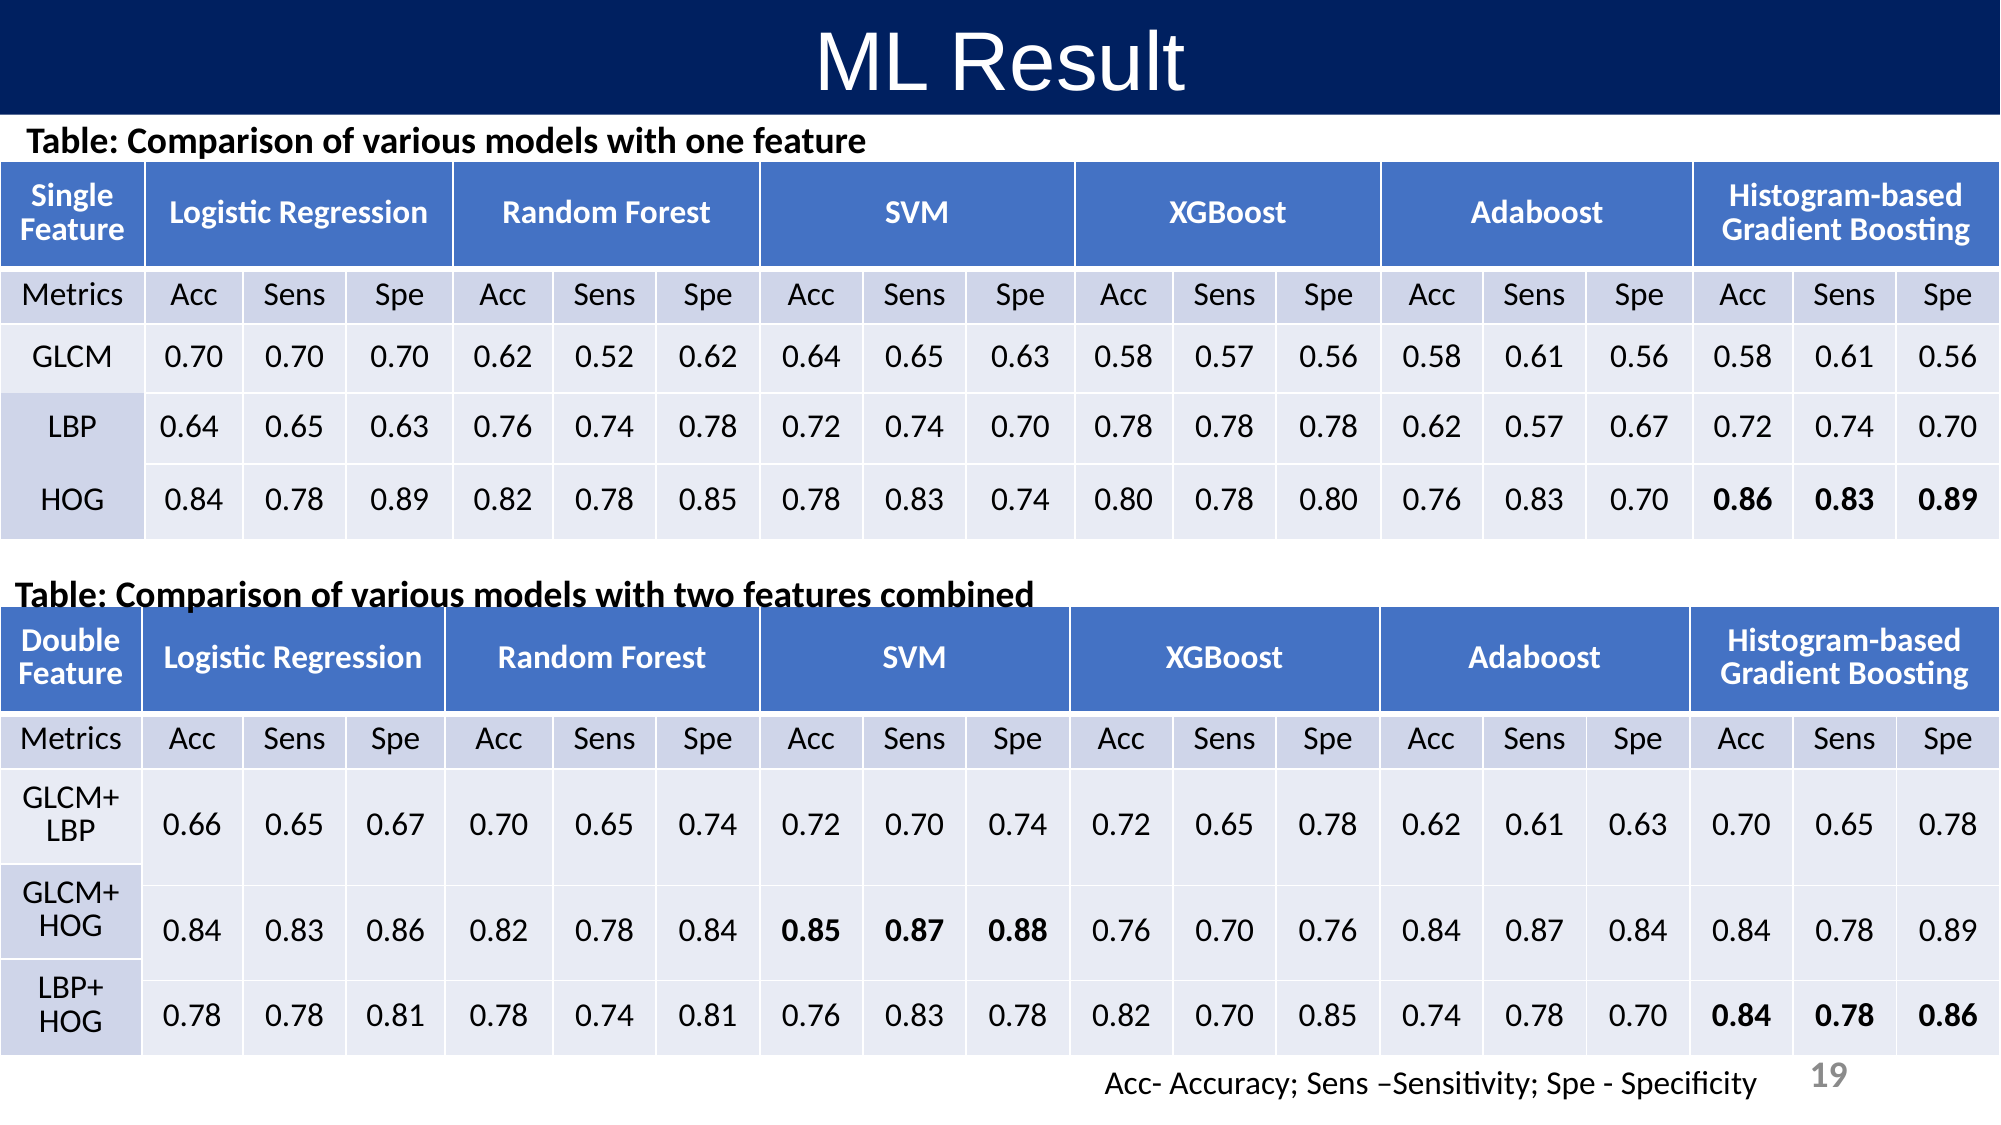

ML Result
Table: Comparison of various models with one feature
| Single Feature | Logistic Regression |  |  | Random Forest |  |  | SVM |  |  | XGBoost |  |  | Adaboost |  |  | Histogram-based Gradient Boosting |  |  |
| --- | --- | --- | --- | --- | --- | --- | --- | --- | --- | --- | --- | --- | --- | --- | --- | --- | --- | --- |
| Metrics | Acc | Sens | Spe | Acc | Sens | Spe | Acc | Sens | Spe | Acc | Sens | Spe | Acc | Sens | Spe | Acc | Sens | Spe |
| GLCM | 0.70 | 0.70 | 0.70 | 0.62 | 0.52 | 0.62 | 0.64 | 0.65 | 0.63 | 0.58 | 0.57 | 0.56 | 0.58 | 0.61 | 0.56 | 0.58 | 0.61 | 0.56 |
| LBP |  |  |  |  |  |  |  |  |  |  |  |  |  |  |  |  |  |  |
|  | 0.64 | 0.65 | 0.63 | 0.76 | 0.74 | 0.78 | 0.72 | 0.74 | 0.70 | 0.78 | 0.78 | 0.78 | 0.62 | 0.57 | 0.67 | 0.72 | 0.74 | 0.70 |
| HOG |  |  |  |  |  |  |  |  |  |  |  |  |  |  |  |  |  |  |
|  | 0.84 | 0.78 | 0.89 | 0.82 | 0.78 | 0.85 | 0.78 | 0.83 | 0.74 | 0.80 | 0.78 | 0.80 | 0.76 | 0.83 | 0.70 | 0.86 | 0.83 | 0.89 |
Table: Comparison of various models with two features combined
| Double Feature | Logistic Regression |  |  | Random Forest |  |  | SVM |  |  | XGBoost |  |  | Adaboost |  |  | Histogram-based Gradient Boosting |  |  |
| --- | --- | --- | --- | --- | --- | --- | --- | --- | --- | --- | --- | --- | --- | --- | --- | --- | --- | --- |
| Metrics | Acc | Sens | Spe | Acc | Sens | Spe | Acc | Sens | Spe | Acc | Sens | Spe | Acc | Sens | Spe | Acc | Sens | Spe |
| GLCM+ LBP | 0.66 | 0.65 | 0.67 | 0.70 | 0.65 | 0.74 | 0.72 | 0.70 | 0.74 | 0.72 | 0.65 | 0.78 | 0.62 | 0.61 | 0.63 | 0.70 | 0.65 | 0.78 |
| GLCM+ HOG |  |  |  |  |  |  |  |  |  |  |  |  |  |  |  |  |  |  |
|  | 0.84 | 0.83 | 0.86 | 0.82 | 0.78 | 0.84 | 0.85 | 0.87 | 0.88 | 0.76 | 0.70 | 0.76 | 0.84 | 0.87 | 0.84 | 0.84 | 0.78 | 0.89 |
| LBP+ HOG |  |  |  |  |  |  |  |  |  |  |  |  |  |  |  |  |  |  |
|  | 0.78 | 0.78 | 0.81 | 0.78 | 0.74 | 0.81 | 0.76 | 0.83 | 0.78 | 0.82 | 0.70 | 0.85 | 0.74 | 0.78 | 0.70 | 0.84 | 0.78 | 0.86 |
19
Acc- Accuracy; Sens –Sensitivity; Spe - Specificity